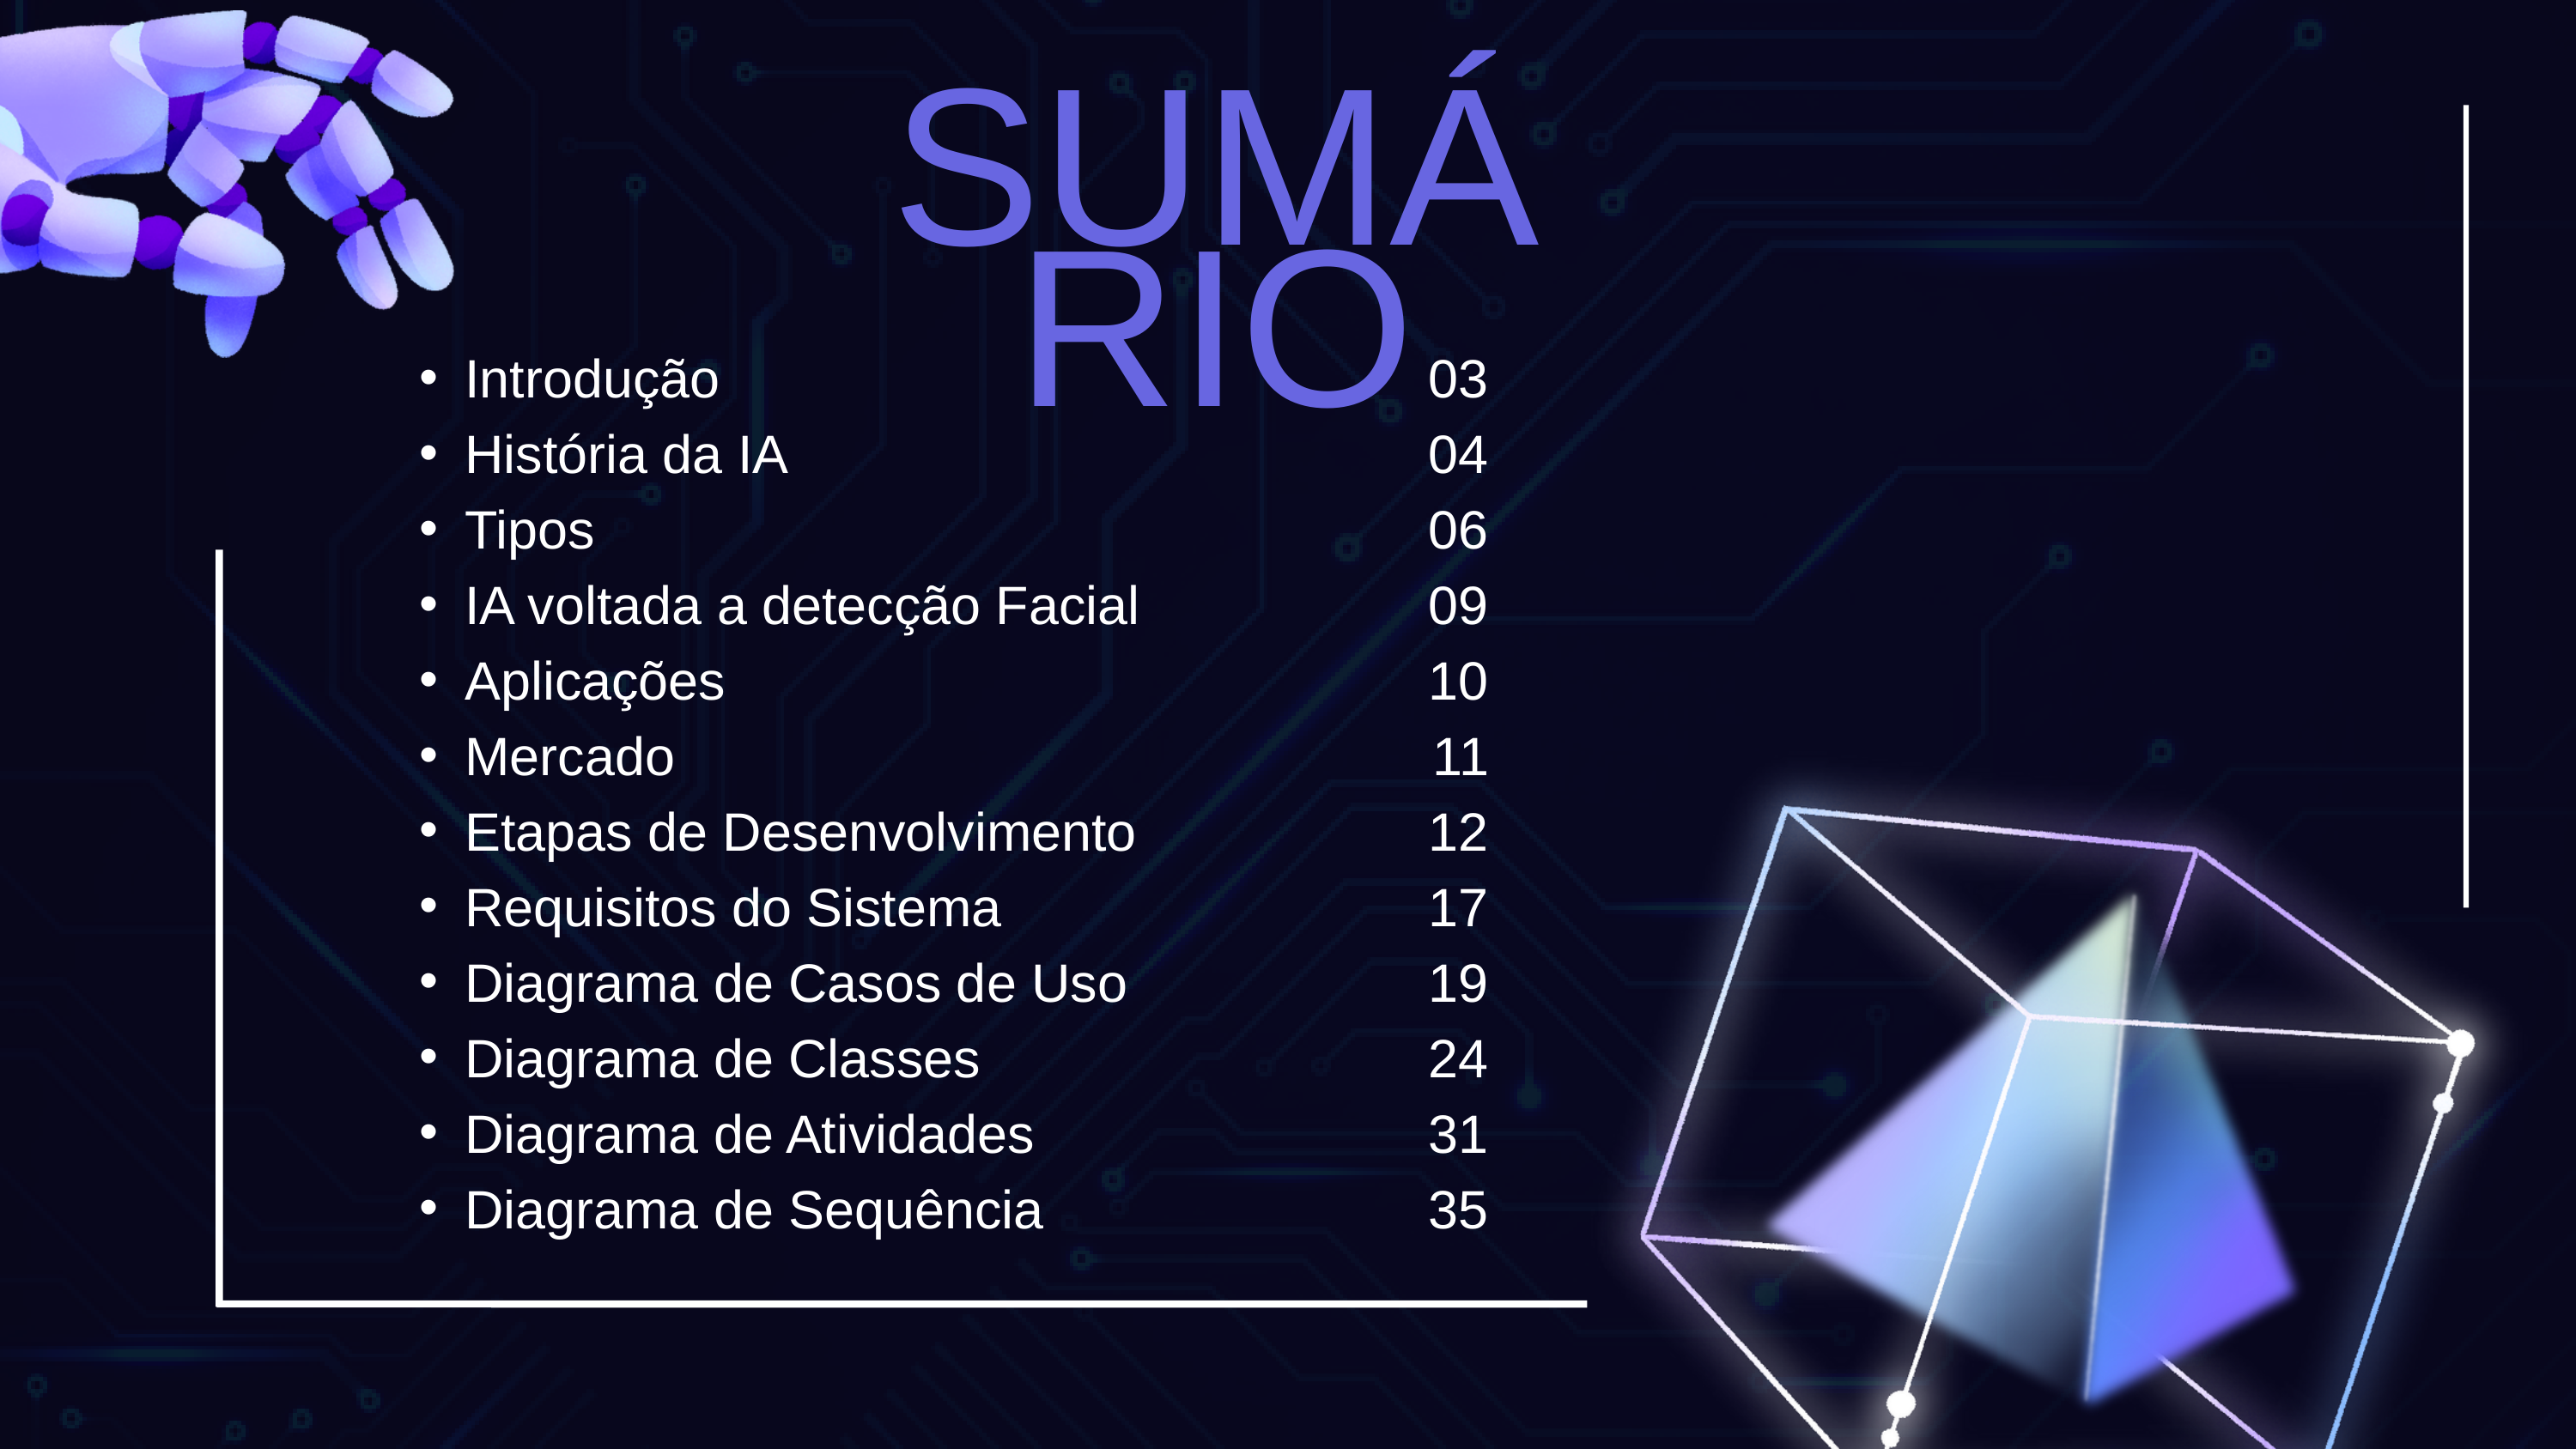

SUMÁRIO
Introdução
História da IA
Tipos
IA voltada a detecção Facial
Aplicações
Mercado
Etapas de Desenvolvimento
Requisitos do Sistema
Diagrama de Casos de Uso
Diagrama de Classes
Diagrama de Atividades
Diagrama de Sequência
03
04
06
09
10
11
12
17
19
24
31
35